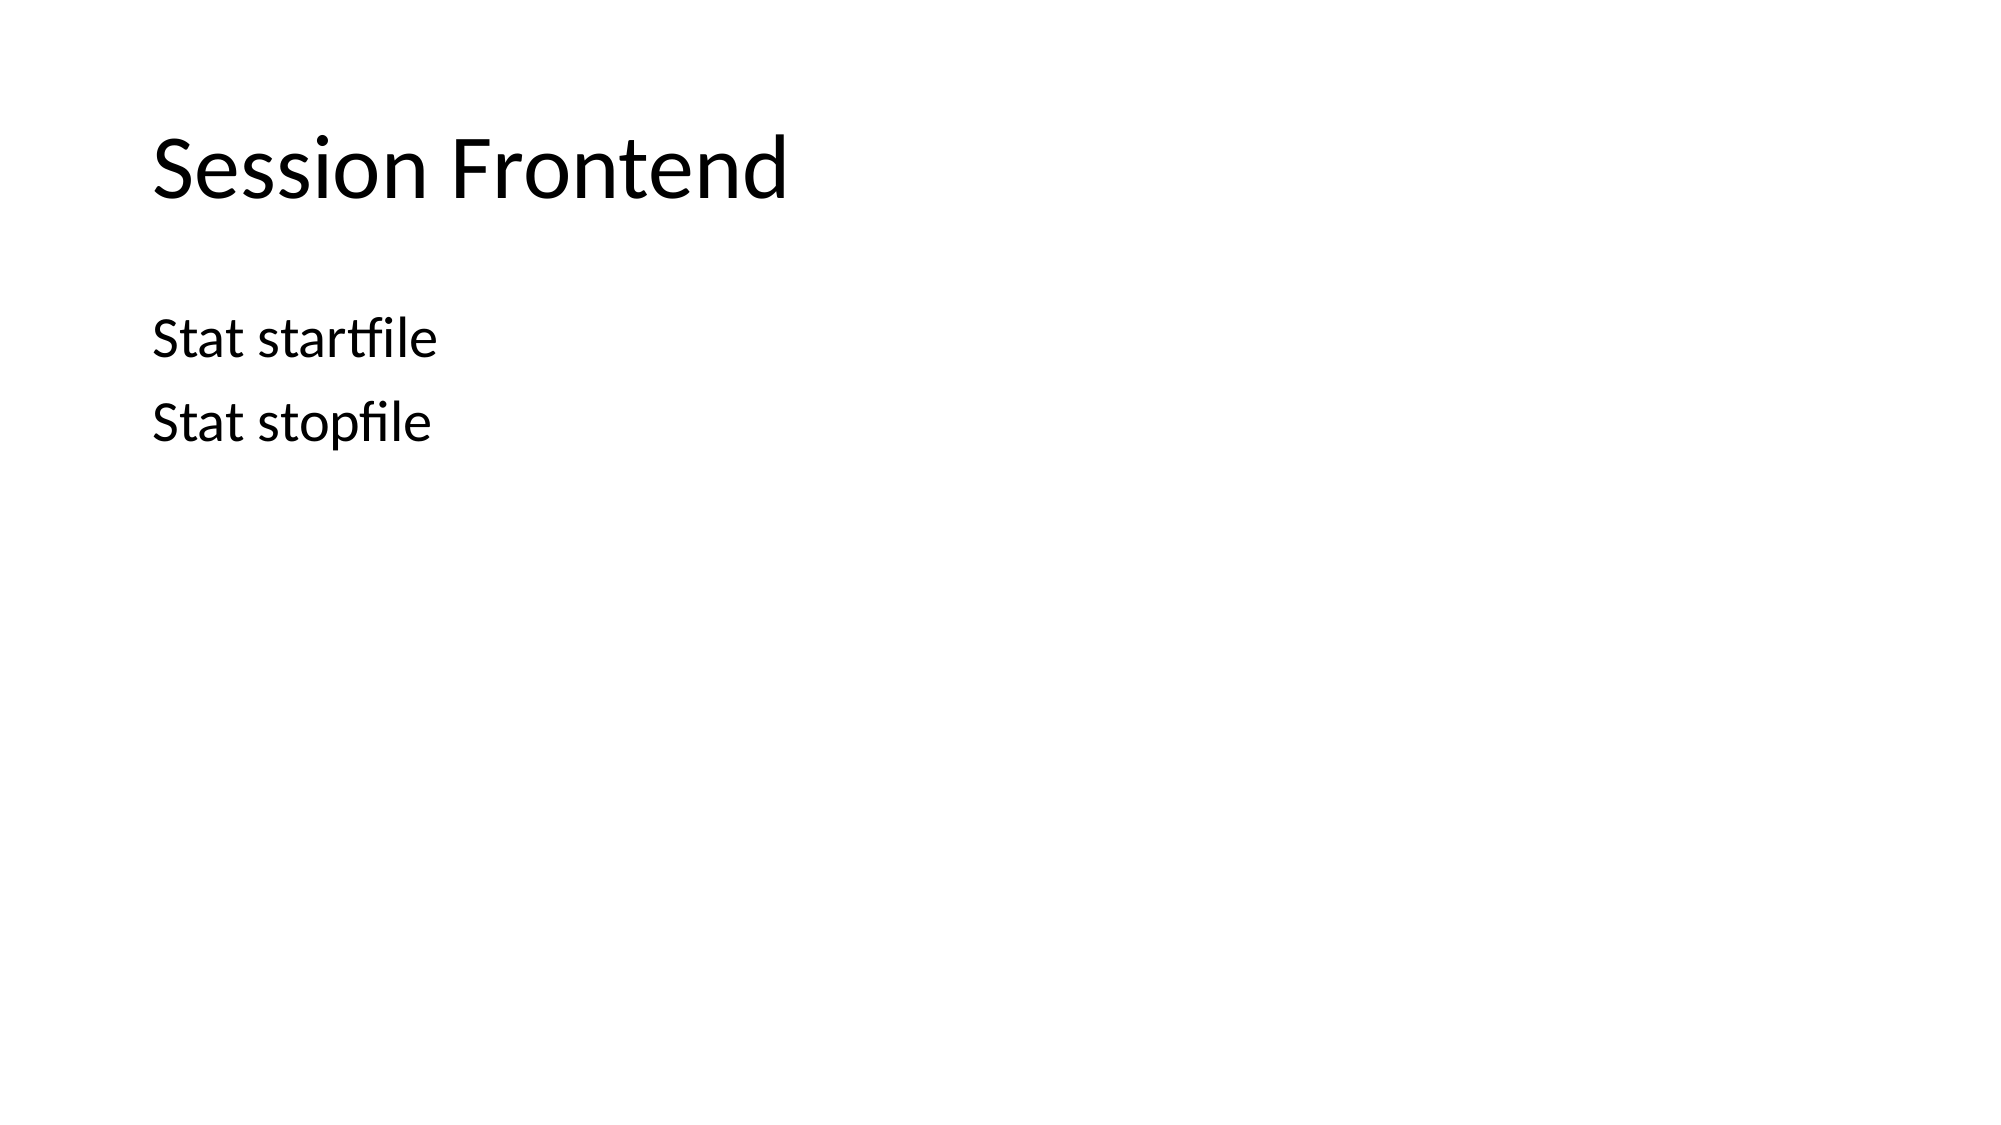

# Session Frontend
Stat startfile
Stat stopfile